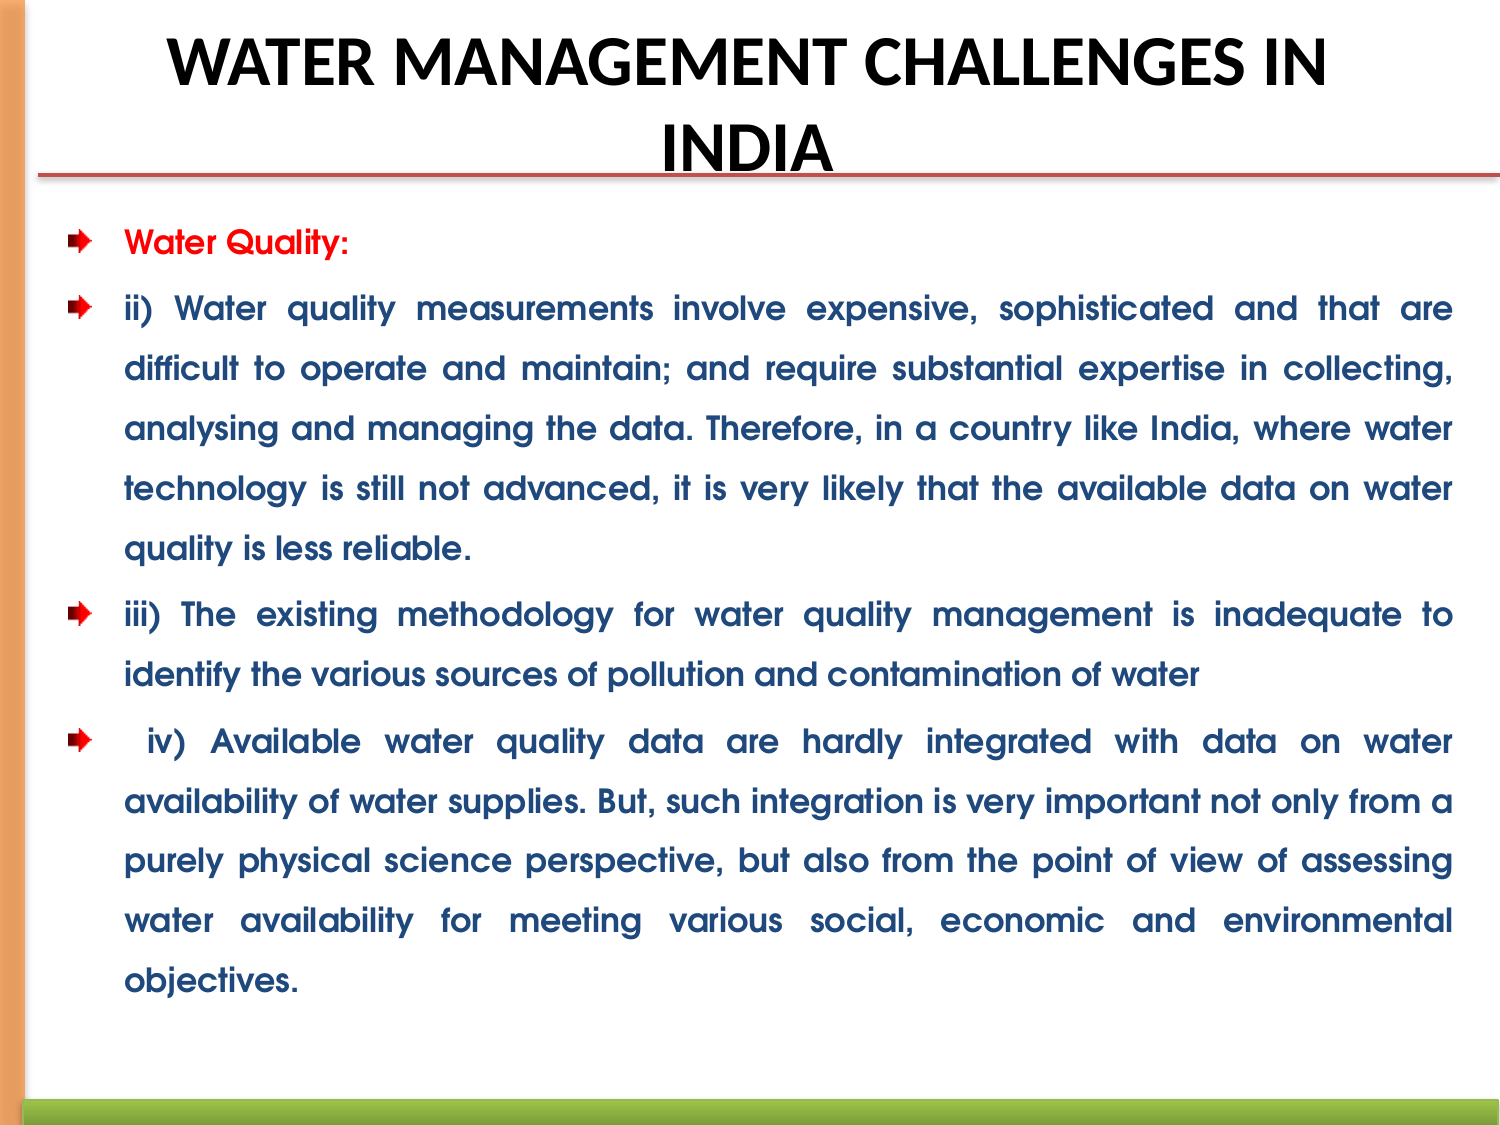

# WATER MANAGEMENT CHALLENGES IN INDIA
Water Quality:
ii) Water quality measurements involve expensive, sophisticated and that are difficult to operate and maintain; and require substantial expertise in collecting, analysing and managing the data. Therefore, in a country like India, where water technology is still not advanced, it is very likely that the available data on water quality is less reliable.
iii) The existing methodology for water quality management is inadequate to identify the various sources of pollution and contamination of water
 iv) Available water quality data are hardly integrated with data on water availability of water supplies. But, such integration is very important not only from a purely physical science perspective, but also from the point of view of assessing water availability for meeting various social, economic and environmental objectives.